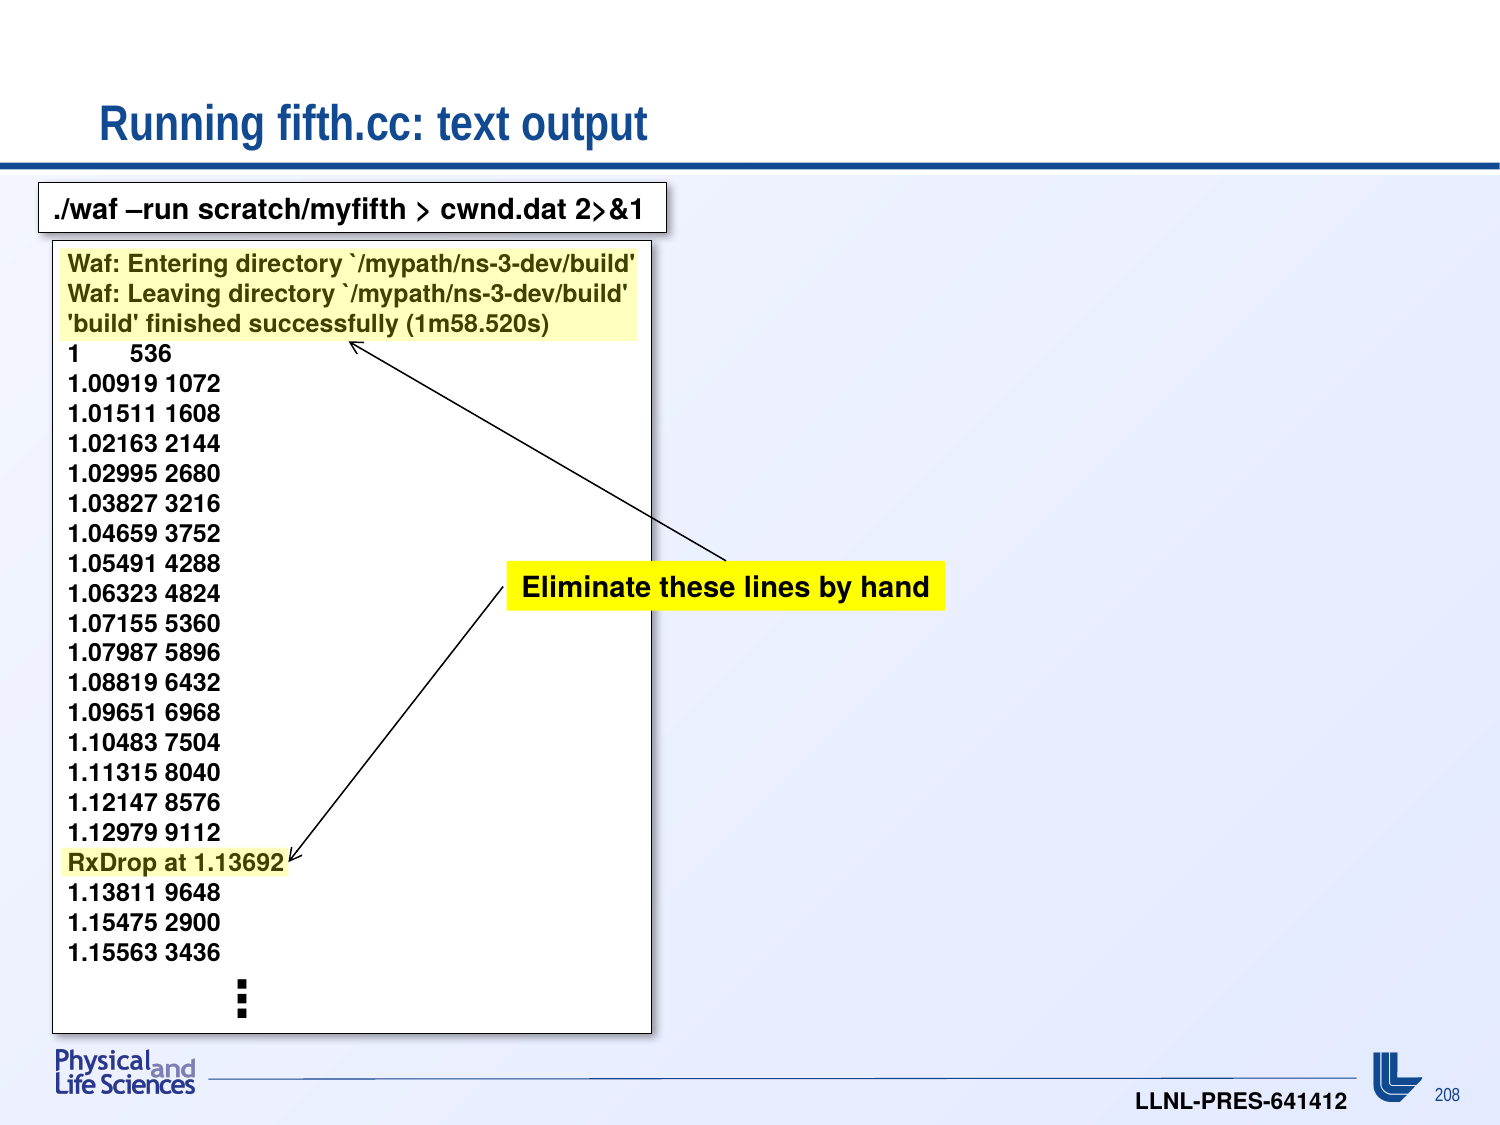

# Running fifth.cc: text output
./waf –run scratch/myfifth > cwnd.dat 2>&1
Waf: Entering directory `/mypath/ns-3-dev/build'
Waf: Leaving directory `/mypath/ns-3-dev/build'
'build' finished successfully (1m58.520s)
1       536
1.00919 1072
1.01511 1608
1.02163 2144
1.02995 2680
1.03827 3216
1.04659 3752
1.05491 4288
1.06323 4824
1.07155 5360
1.07987 5896
1.08819 6432
1.09651 6968
1.10483 7504
1.11315 8040
1.12147 8576
1.12979 9112
RxDrop at 1.13692
1.13811 9648
1.15475 2900
1.15563 3436
	⋮

Eliminate these lines by hand